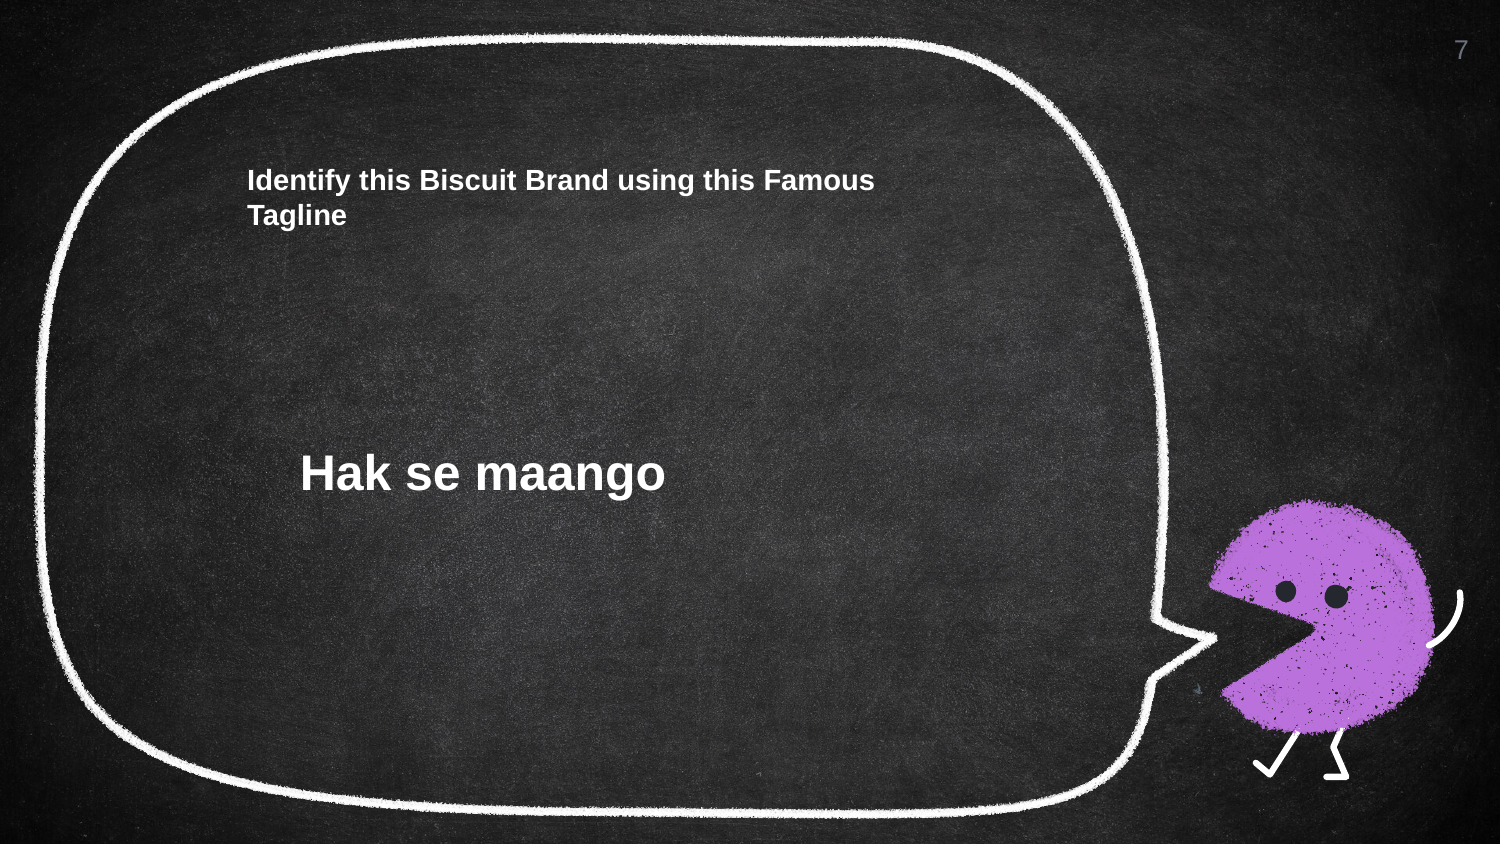

7
Identify this Biscuit Brand using this Famous Tagline

Hak se maango